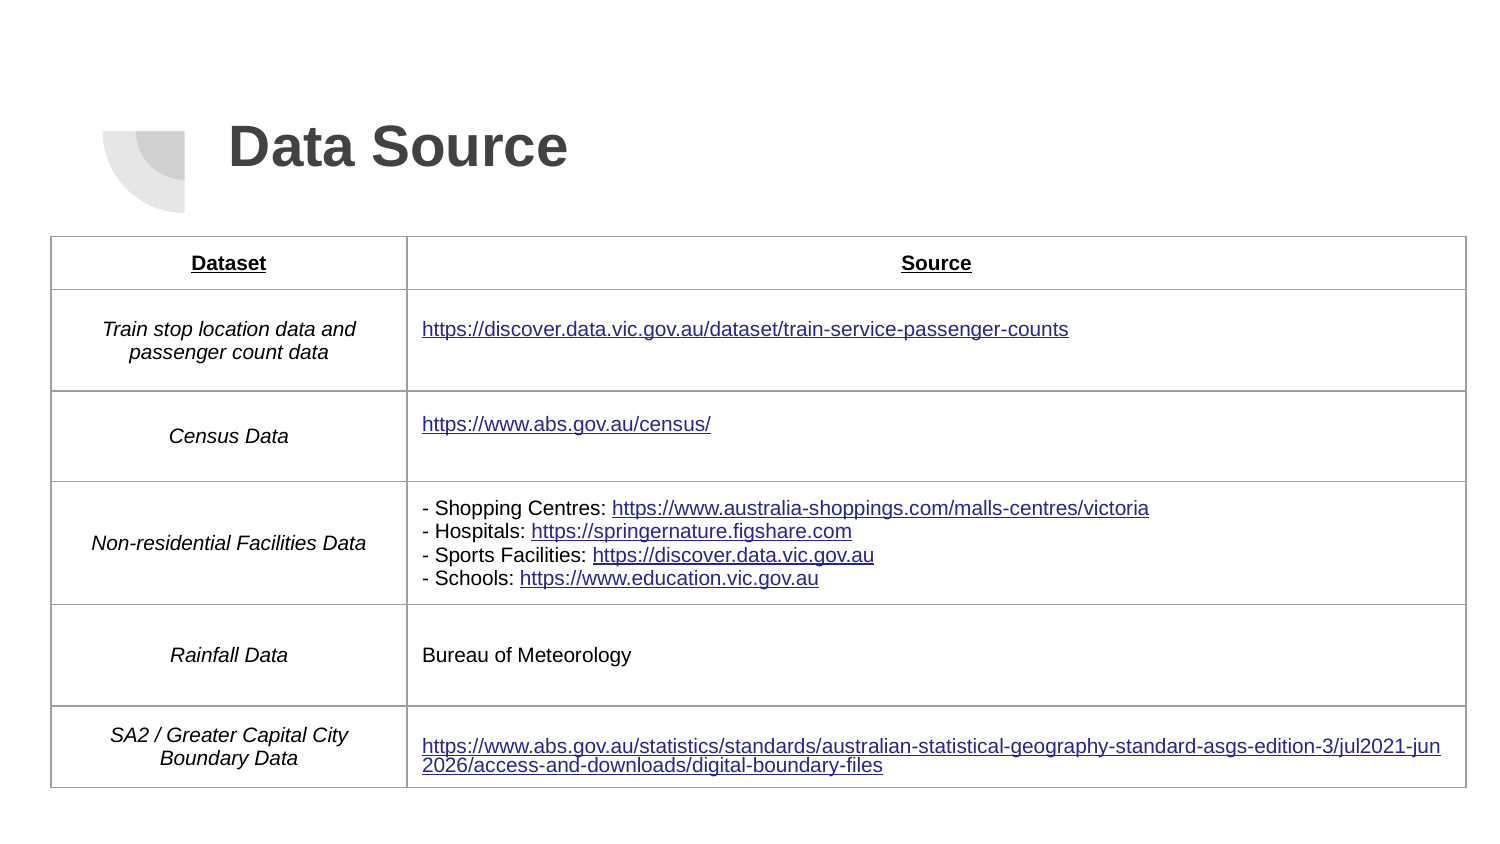

# Data Source
| Dataset | Source |
| --- | --- |
| Train stop location data and passenger count data | https://discover.data.vic.gov.au/dataset/train-service-passenger-counts |
| Census Data | https://www.abs.gov.au/census/ |
| Non-residential Facilities Data | - Shopping Centres: https://www.australia-shoppings.com/malls-centres/victoria - Hospitals: https://springernature.figshare.com - Sports Facilities: https://discover.data.vic.gov.au - Schools: https://www.education.vic.gov.au |
| Rainfall Data | Bureau of Meteorology |
| SA2 / Greater Capital City Boundary Data | https://www.abs.gov.au/statistics/standards/australian-statistical-geography-standard-asgs-edition-3/jul2021-jun2026/access-and-downloads/digital-boundary-files |